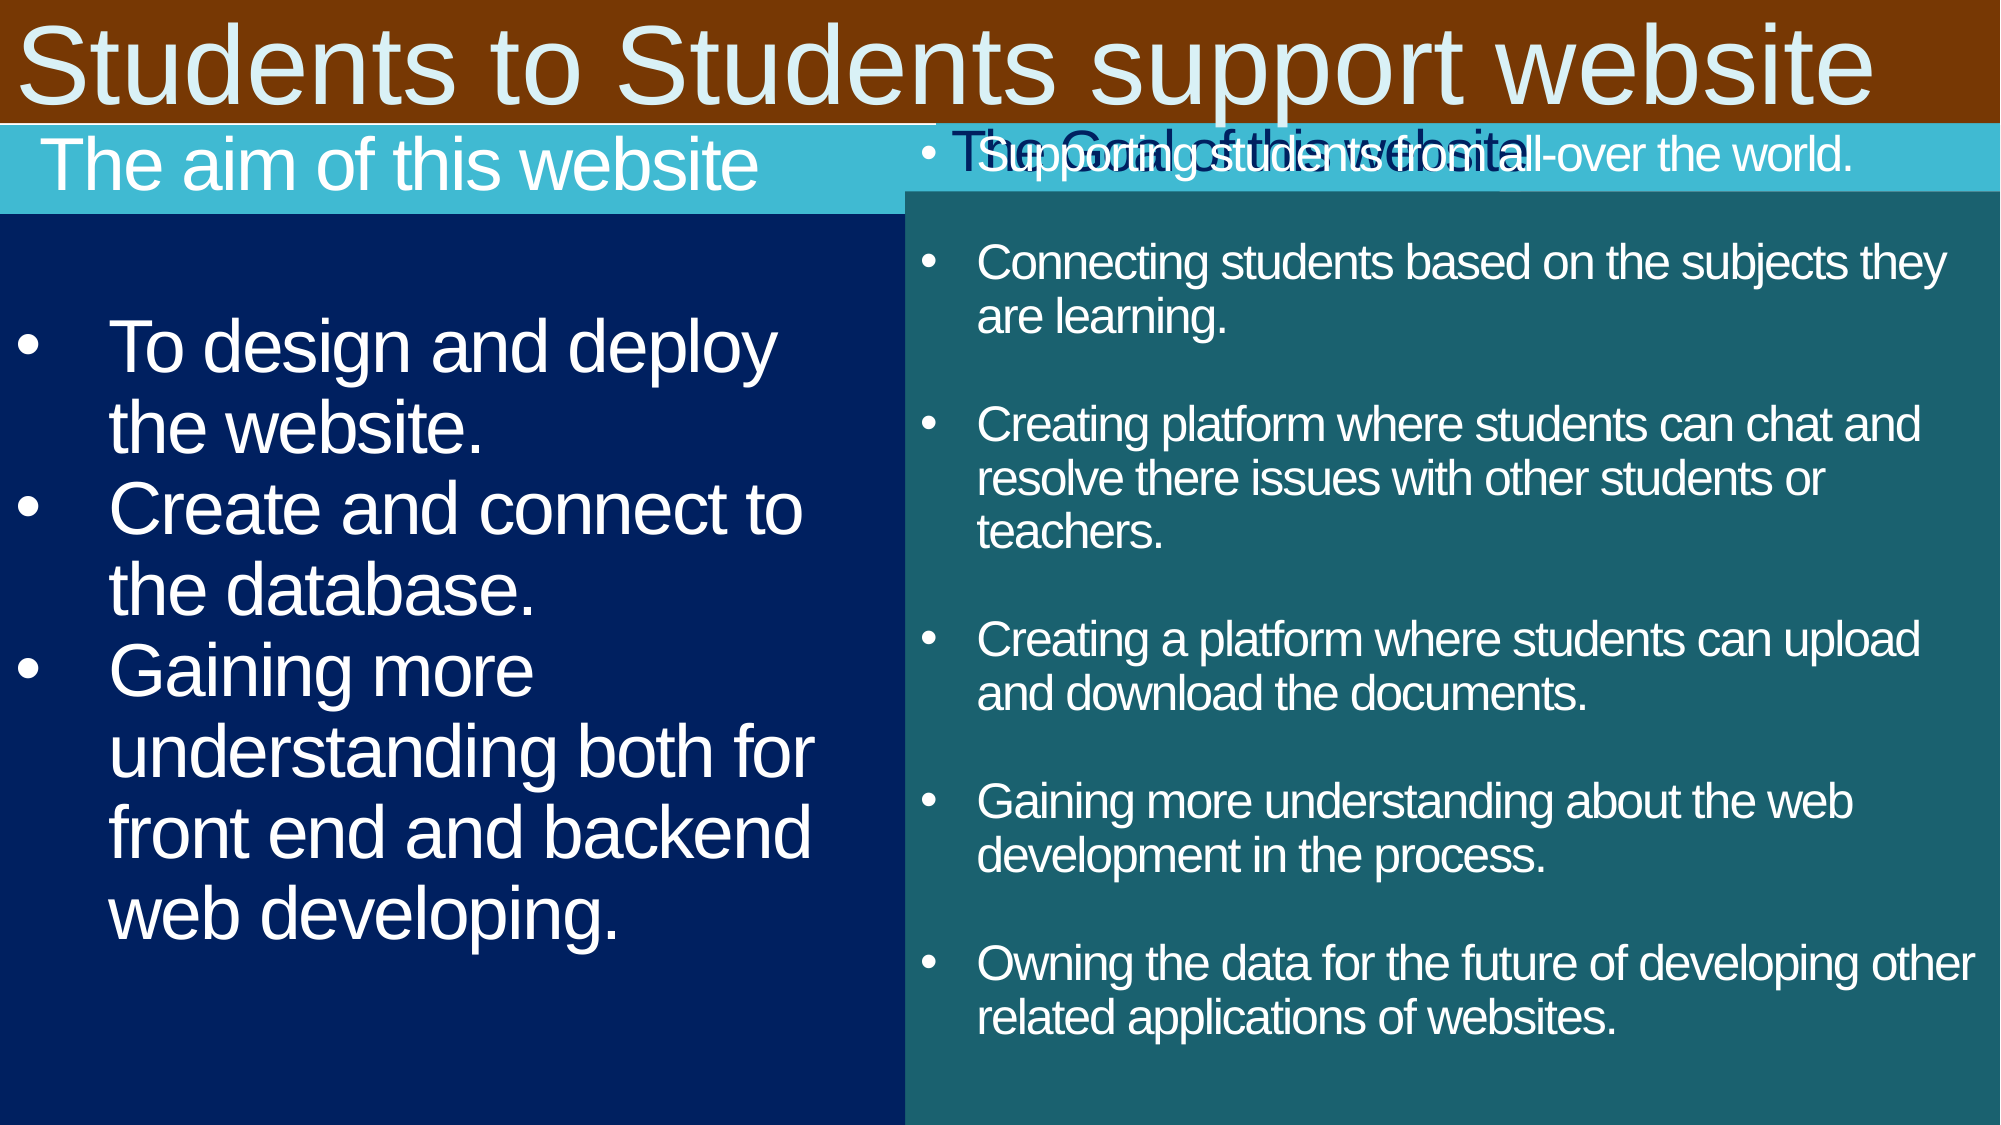

Students to Students support website
The aim of this website
# The Goal of this website
Supporting students from all-over the world.

Connecting students based on the subjects they are learning.

Creating platform where students can chat and resolve there issues with other students or teachers.

Creating a platform where students can upload and download the documents.

Gaining more understanding about the web development in the process.

Owning the data for the future of developing other related applications of websites.

To design and deploy the website.
Create and connect to the database.
Gaining more understanding both for front end and backend web developing.